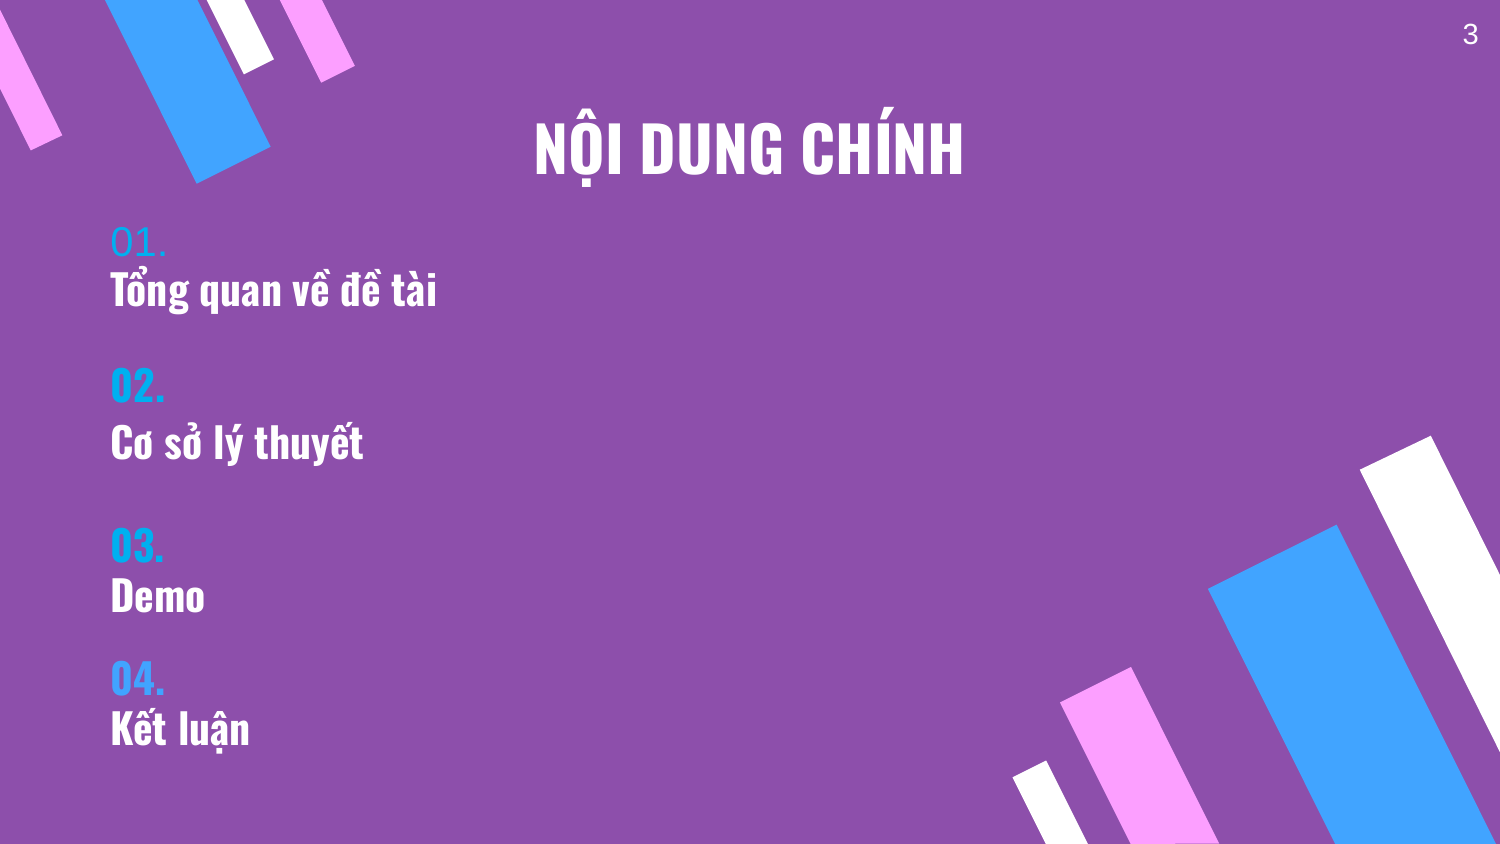

3
NỘI DUNG CHÍNH

# 01.
Tổng quan về đề tài
02.
Cơ sở lý thuyết
03.
Demo
04.
Kết luận